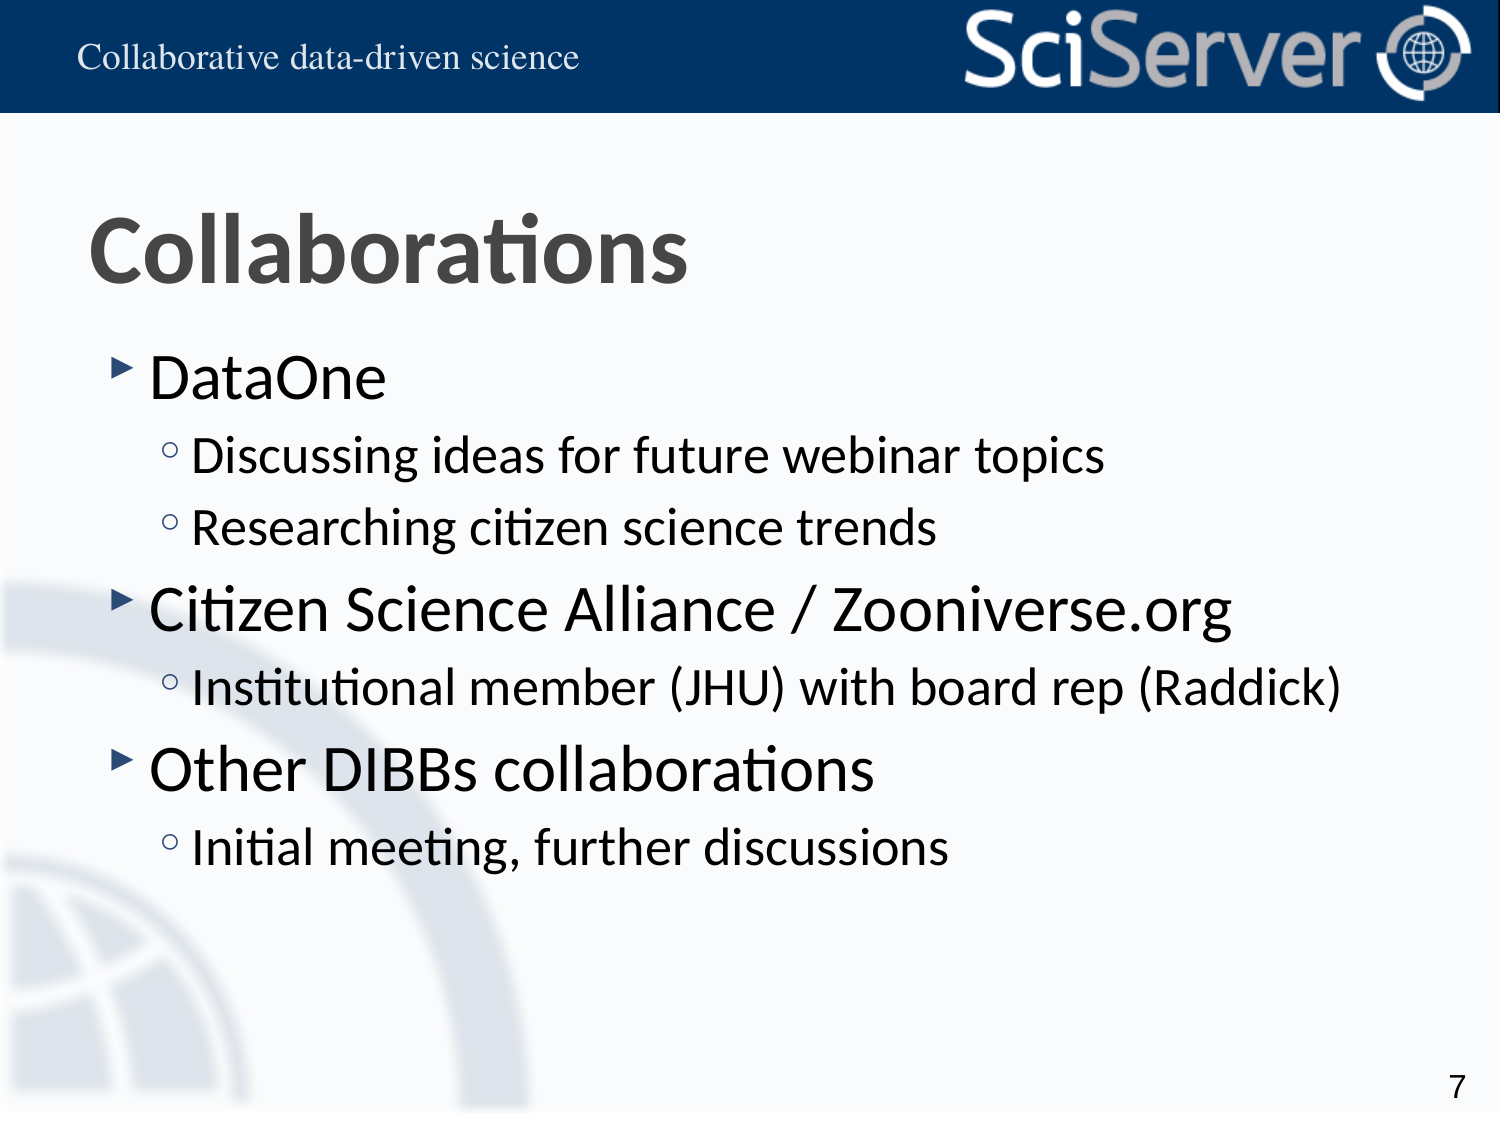

# Collaborations
DataOne
Discussing ideas for future webinar topics
Researching citizen science trends
Citizen Science Alliance / Zooniverse.org
Institutional member (JHU) with board rep (Raddick)
Other DIBBs collaborations
Initial meeting, further discussions
7